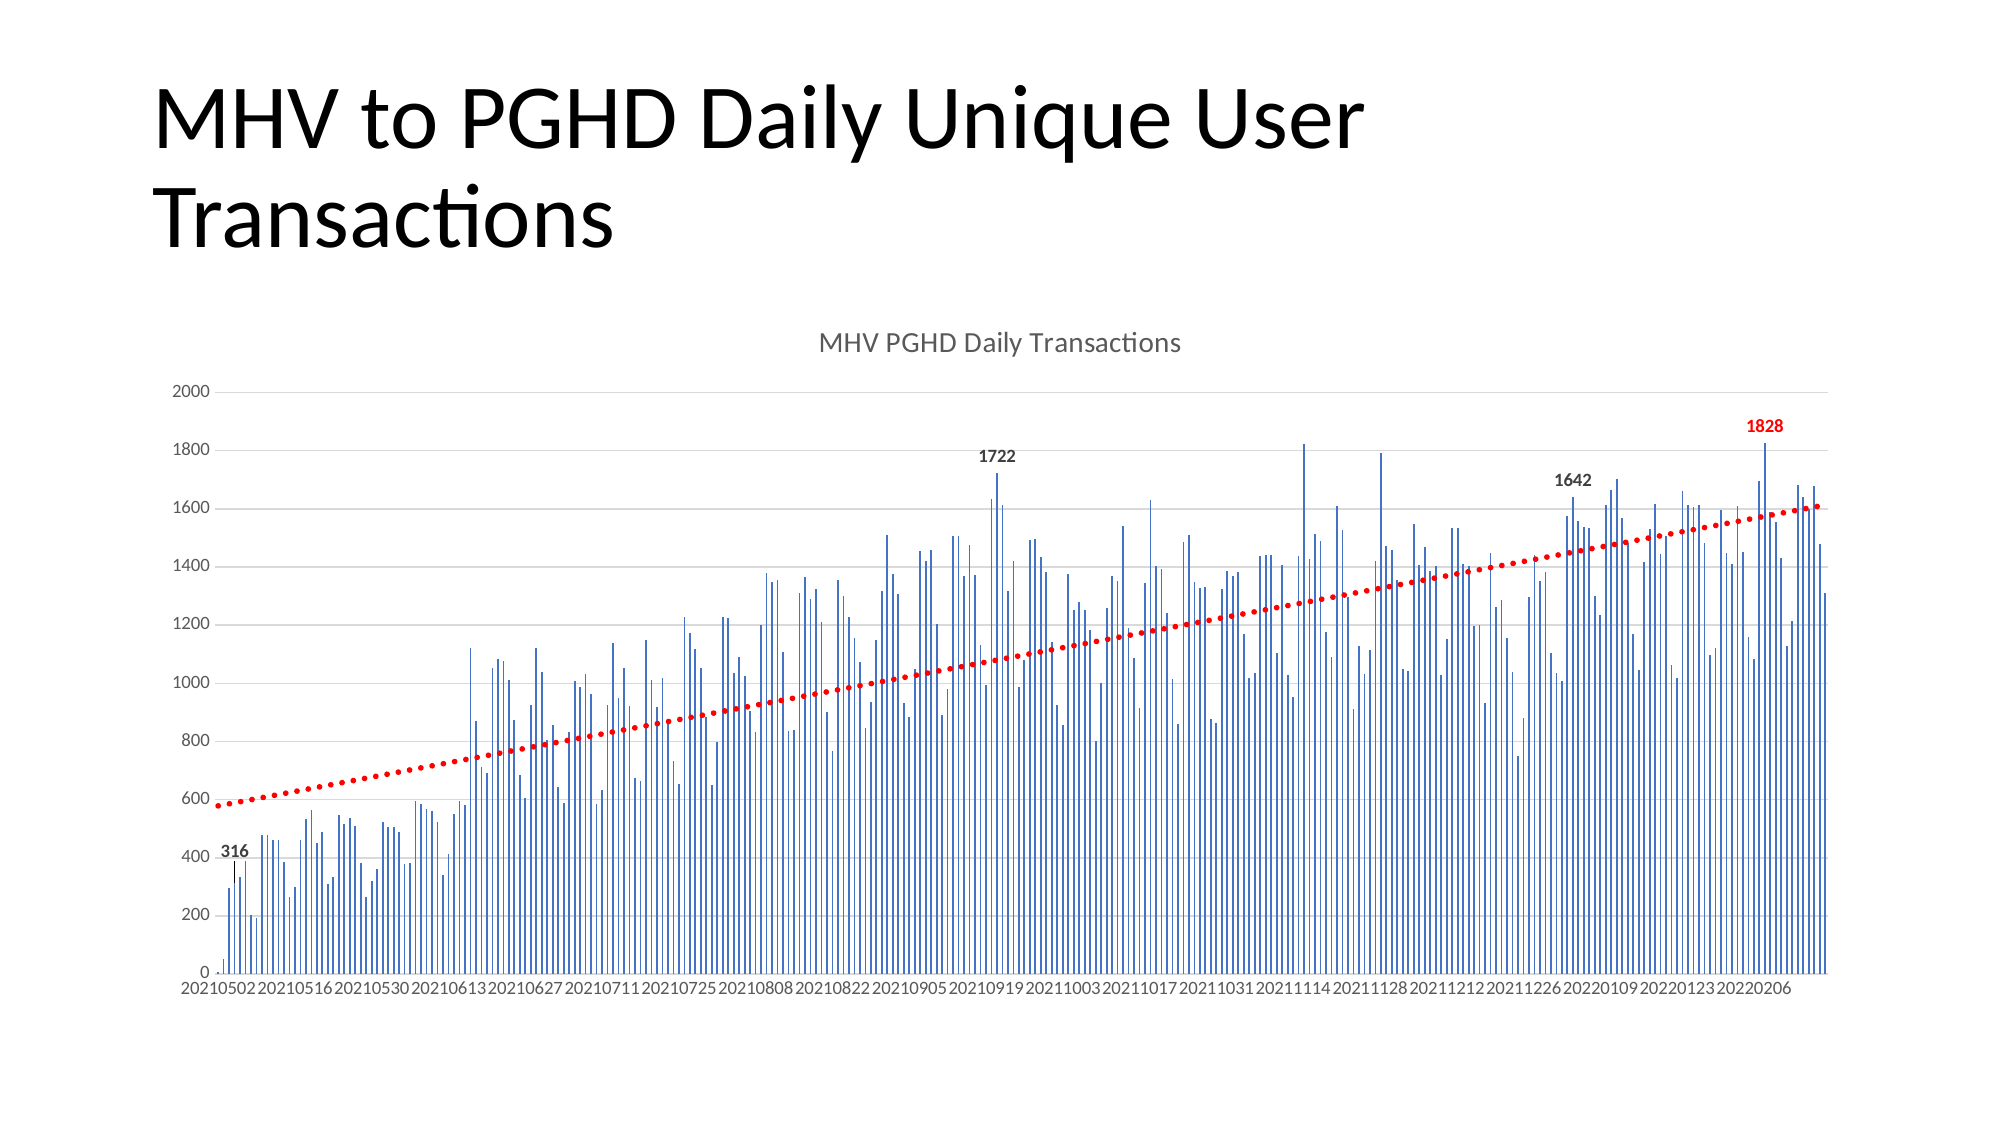

# MHV to PGHD Daily Unique User Transactions

### Chart: MHV PGHD Daily Transactions

| Category | Total |
|---|---|
| 20210502 | 6.0 |
| 20210503 | 53.0 |
| 20210504 | 298.0 |
| 20210505 | 316.0 |
| 20210506 | 334.0 |
| 20210507 | 389.0 |
| 20210508 | 203.0 |
| 20210509 | 194.0 |
| 20210510 | 477.0 |
| 20210511 | 477.0 |
| 20210512 | 461.0 |
| 20210513 | 462.0 |
| 20210514 | 387.0 |
| 20210515 | 264.0 |
| 20210516 | 300.0 |
| 20210517 | 460.0 |
| 20210518 | 534.0 |
| 20210519 | 564.0 |
| 20210520 | 452.0 |
| 20210521 | 489.0 |
| 20210522 | 310.0 |
| 20210523 | 335.0 |
| 20210524 | 547.0 |
| 20210525 | 518.0 |
| 20210526 | 537.0 |
| 20210527 | 511.0 |
| 20210528 | 384.0 |
| 20210529 | 264.0 |
| 20210530 | 322.0 |
| 20210531 | 361.0 |
| 20210601 | 523.0 |
| 20210602 | 505.0 |
| 20210603 | 506.0 |
| 20210604 | 490.0 |
| 20210605 | 379.0 |
| 20210606 | 382.0 |
| 20210607 | 597.0 |
| 20210608 | 586.0 |
| 20210609 | 568.0 |
| 20210610 | 562.0 |
| 20210611 | 523.0 |
| 20210612 | 342.0 |
| 20210613 | 413.0 |
| 20210614 | 549.0 |
| 20210615 | 594.0 |
| 20210616 | 583.0 |
| 20210617 | 1122.0 |
| 20210618 | 872.0 |
| 20210619 | 713.0 |
| 20210620 | 691.0 |
| 20210621 | 1052.0 |
| 20210622 | 1082.0 |
| 20210623 | 1078.0 |
| 20210624 | 1010.0 |
| 20210625 | 874.0 |
| 20210626 | 684.0 |
| 20210627 | 607.0 |
| 20210628 | 924.0 |
| 20210629 | 1121.0 |
| 20210630 | 1040.0 |
| 20210701 | 804.0 |
| 20210702 | 856.0 |
| 20210703 | 645.0 |
| 20210704 | 588.0 |
| 20210705 | 832.0 |
| 20210706 | 1009.0 |
| 20210707 | 988.0 |
| 20210708 | 1031.0 |
| 20210709 | 962.0 |
| 20210710 | 584.0 |
| 20210711 | 632.0 |
| 20210712 | 925.0 |
| 20210713 | 1140.0 |
| 20210714 | 951.0 |
| 20210715 | 1053.0 |
| 20210716 | 921.0 |
| 20210717 | 674.0 |
| 20210718 | 663.0 |
| 20210719 | 1148.0 |
| 20210720 | 1012.0 |
| 20210721 | 918.0 |
| 20210722 | 1018.0 |
| 20210723 | 879.0 |
| 20210724 | 732.0 |
| 20210725 | 655.0 |
| 20210726 | 1227.0 |
| 20210727 | 1172.0 |
| 20210728 | 1119.0 |
| 20210729 | 1052.0 |
| 20210730 | 885.0 |
| 20210731 | 652.0 |
| 20210801 | 797.0 |
| 20210802 | 1227.0 |
| 20210803 | 1226.0 |
| 20210804 | 1037.0 |
| 20210805 | 1092.0 |
| 20210806 | 1026.0 |
| 20210807 | 904.0 |
| 20210808 | 832.0 |
| 20210809 | 1202.0 |
| 20210810 | 1381.0 |
| 20210811 | 1349.0 |
| 20210812 | 1354.0 |
| 20210813 | 1108.0 |
| 20210814 | 836.0 |
| 20210815 | 840.0 |
| 20210816 | 1311.0 |
| 20210817 | 1364.0 |
| 20210818 | 1290.0 |
| 20210819 | 1324.0 |
| 20210820 | 1210.0 |
| 20210821 | 900.0 |
| 20210822 | 766.0 |
| 20210823 | 1356.0 |
| 20210824 | 1302.0 |
| 20210825 | 1229.0 |
| 20210826 | 1156.0 |
| 20210827 | 1072.0 |
| 20210828 | 846.0 |
| 20210829 | 937.0 |
| 20210830 | 1148.0 |
| 20210831 | 1317.0 |
| 20210901 | 1510.0 |
| 20210902 | 1376.0 |
| 20210903 | 1308.0 |
| 20210904 | 934.0 |
| 20210905 | 886.0 |
| 20210906 | 1048.0 |
| 20210907 | 1454.0 |
| 20210908 | 1422.0 |
| 20210909 | 1460.0 |
| 20210910 | 1204.0 |
| 20210911 | 892.0 |
| 20210912 | 980.0 |
| 20210913 | 1508.0 |
| 20210914 | 1508.0 |
| 20210915 | 1370.0 |
| 20210916 | 1476.0 |
| 20210917 | 1371.0 |
| 20210918 | 1132.0 |
| 20210919 | 996.0 |
| 20210920 | 1635.0 |
| 20210921 | 1722.0 |
| 20210922 | 1615.0 |
| 20210923 | 1317.0 |
| 20210924 | 1422.0 |
| 20210925 | 988.0 |
| 20210926 | 1080.0 |
| 20210927 | 1493.0 |
| 20210928 | 1495.0 |
| 20210929 | 1434.0 |
| 20210930 | 1384.0 |
| 20211001 | 1144.0 |
| 20211002 | 924.0 |
| 20211003 | 855.0 |
| 20211004 | 1376.0 |
| 20211005 | 1254.0 |
| 20211006 | 1279.0 |
| 20211007 | 1254.0 |
| 20211008 | 1182.0 |
| 20211009 | 800.0 |
| 20211010 | 1002.0 |
| 20211011 | 1260.0 |
| 20211012 | 1370.0 |
| 20211013 | 1352.0 |
| 20211014 | 1541.0 |
| 20211015 | 1191.0 |
| 20211016 | 1086.0 |
| 20211017 | 914.0 |
| 20211018 | 1344.0 |
| 20211019 | 1632.0 |
| 20211020 | 1404.0 |
| 20211021 | 1394.0 |
| 20211022 | 1242.0 |
| 20211023 | 1016.0 |
| 20211024 | 859.0 |
| 20211025 | 1486.0 |
| 20211026 | 1510.0 |
| 20211027 | 1350.0 |
| 20211028 | 1328.0 |
| 20211029 | 1330.0 |
| 20211030 | 876.0 |
| 20211031 | 862.0 |
| 20211101 | 1325.0 |
| 20211102 | 1387.0 |
| 20211103 | 1370.0 |
| 20211104 | 1384.0 |
| 20211105 | 1170.0 |
| 20211106 | 1018.0 |
| 20211107 | 1036.0 |
| 20211108 | 1438.0 |
| 20211109 | 1440.0 |
| 20211110 | 1440.0 |
| 20211111 | 1106.0 |
| 20211112 | 1408.0 |
| 20211113 | 1030.0 |
| 20211114 | 953.0 |
| 20211115 | 1439.0 |
| 20211116 | 1822.0 |
| 20211117 | 1427.0 |
| 20211118 | 1515.0 |
| 20211119 | 1491.0 |
| 20211120 | 1176.0 |
| 20211121 | 1089.0 |
| 20211122 | 1610.0 |
| 20211123 | 1528.0 |
| 20211124 | 1296.0 |
| 20211125 | 913.0 |
| 20211126 | 1130.0 |
| 20211127 | 1032.0 |
| 20211128 | 1116.0 |
| 20211129 | 1422.0 |
| 20211130 | 1793.0 |
| 20211201 | 1471.0 |
| 20211202 | 1457.0 |
| 20211203 | 1354.0 |
| 20211204 | 1050.0 |
| 20211205 | 1044.0 |
| 20211206 | 1548.0 |
| 20211207 | 1407.0 |
| 20211208 | 1468.0 |
| 20211209 | 1387.0 |
| 20211210 | 1405.0 |
| 20211211 | 1028.0 |
| 20211212 | 1152.0 |
| 20211213 | 1533.0 |
| 20211214 | 1534.0 |
| 20211215 | 1411.0 |
| 20211216 | 1403.0 |
| 20211217 | 1196.0 |
| 20211218 | 1200.0 |
| 20211219 | 931.0 |
| 20211220 | 1450.0 |
| 20211221 | 1264.0 |
| 20211222 | 1285.0 |
| 20211223 | 1156.0 |
| 20211224 | 1038.0 |
| 20211225 | 749.0 |
| 20211226 | 882.0 |
| 20211227 | 1298.0 |
| 20211228 | 1440.0 |
| 20211229 | 1352.0 |
| 20211230 | 1382.0 |
| 20211231 | 1105.0 |
| 20220101 | 1035.0 |
| 20220102 | 1008.0 |
| 20220103 | 1574.0 |
| 20220104 | 1642.0 |
| 20220105 | 1559.0 |
| 20220106 | 1538.0 |
| 20220107 | 1534.0 |
| 20220108 | 1299.0 |
| 20220109 | 1236.0 |
| 20220110 | 1612.0 |
| 20220111 | 1665.0 |
| 20220112 | 1704.0 |
| 20220113 | 1570.0 |
| 20220114 | 1481.0 |
| 20220115 | 1170.0 |
| 20220116 | 1046.0 |
| 20220117 | 1416.0 |
| 20220118 | 1530.0 |
| 20220119 | 1616.0 |
| 20220120 | 1444.0 |
| 20220121 | 1506.0 |
| 20220122 | 1062.0 |
| 20220123 | 1019.0 |
| 20220124 | 1661.0 |
| 20220125 | 1612.0 |
| 20220126 | 1607.0 |
| 20220127 | 1612.0 |
| 20220128 | 1484.0 |
| 20220129 | 1097.0 |
| 20220130 | 1120.0 |
| 20220131 | 1595.0 |
| 20220201 | 1448.0 |
| 20220202 | 1410.0 |
| 20220203 | 1610.0 |
| 20220204 | 1452.0 |
| 20220205 | 1161.0 |
| 20220206 | 1082.0 |
| 20220207 | 1696.0 |
| 20220208 | 1828.0 |
| 20220209 | 1589.0 |
| 20220210 | 1554.0 |
| 20220211 | 1431.0 |
| 20220212 | 1129.0 |
| 20220213 | 1213.0 |
| 20220214 | 1682.0 |
| 20220215 | 1641.0 |
| 20220216 | 1599.0 |
| 20220217 | 1677.0 |
| 20220218 | 1480.0 |
| 20220219 | 1312.0 |